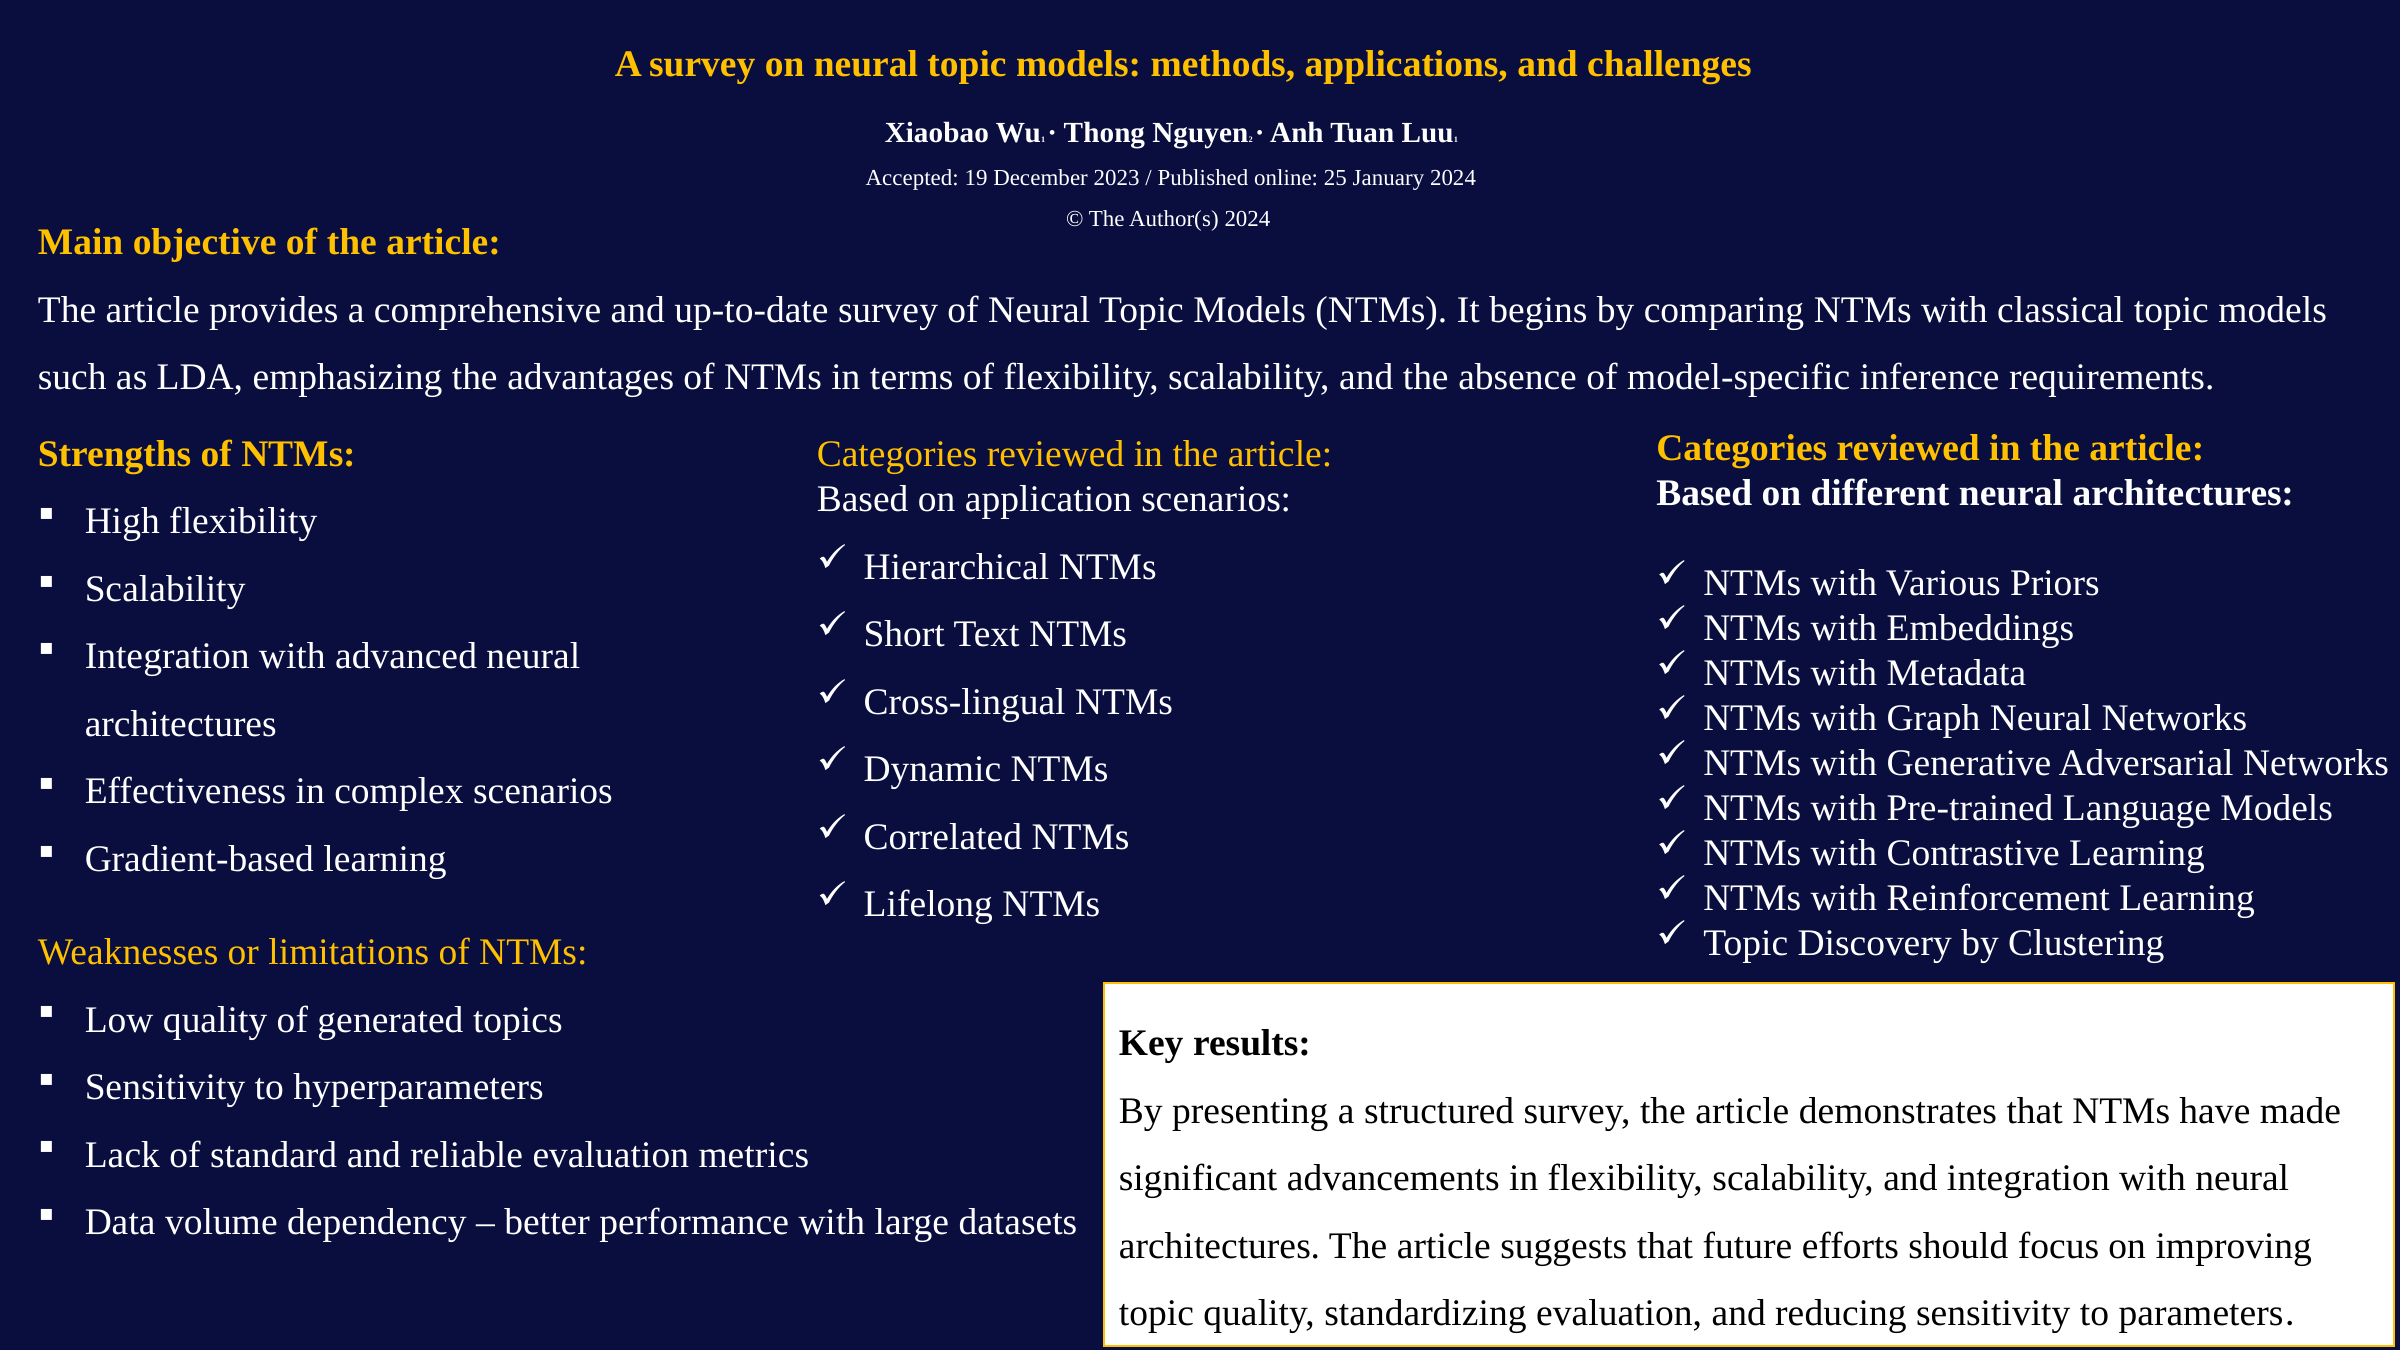

A survey on neural topic models: methods, applications, and challenges
Xiaobao Wu1 · Thong Nguyen2 · Anh Tuan Luu1
Accepted: 19 December 2023 / Published online: 25 January 2024
© The Author(s) 2024
Main objective of the article:
The article provides a comprehensive and up-to-date survey of Neural Topic Models (NTMs). It begins by comparing NTMs with classical topic models such as LDA, emphasizing the advantages of NTMs in terms of flexibility, scalability, and the absence of model-specific inference requirements.
Strengths of NTMs:
High flexibility
Scalability
Integration with advanced neural architectures
Effectiveness in complex scenarios
Gradient-based learning
Categories reviewed in the article:
Based on different neural architectures:

NTMs with Various Priors
NTMs with Embeddings
NTMs with Metadata
NTMs with Graph Neural Networks
NTMs with Generative Adversarial Networks
NTMs with Pre-trained Language Models
NTMs with Contrastive Learning
NTMs with Reinforcement Learning
Topic Discovery by Clustering
Categories reviewed in the article:
Based on application scenarios:
Hierarchical NTMs
Short Text NTMs
Cross-lingual NTMs
Dynamic NTMs
Correlated NTMs
Lifelong NTMs
Weaknesses or limitations of NTMs:
Low quality of generated topics
Sensitivity to hyperparameters
Lack of standard and reliable evaluation metrics
Data volume dependency – better performance with large datasets
Key results:
By presenting a structured survey, the article demonstrates that NTMs have made significant advancements in flexibility, scalability, and integration with neural architectures. The article suggests that future efforts should focus on improving topic quality, standardizing evaluation, and reducing sensitivity to parameters.